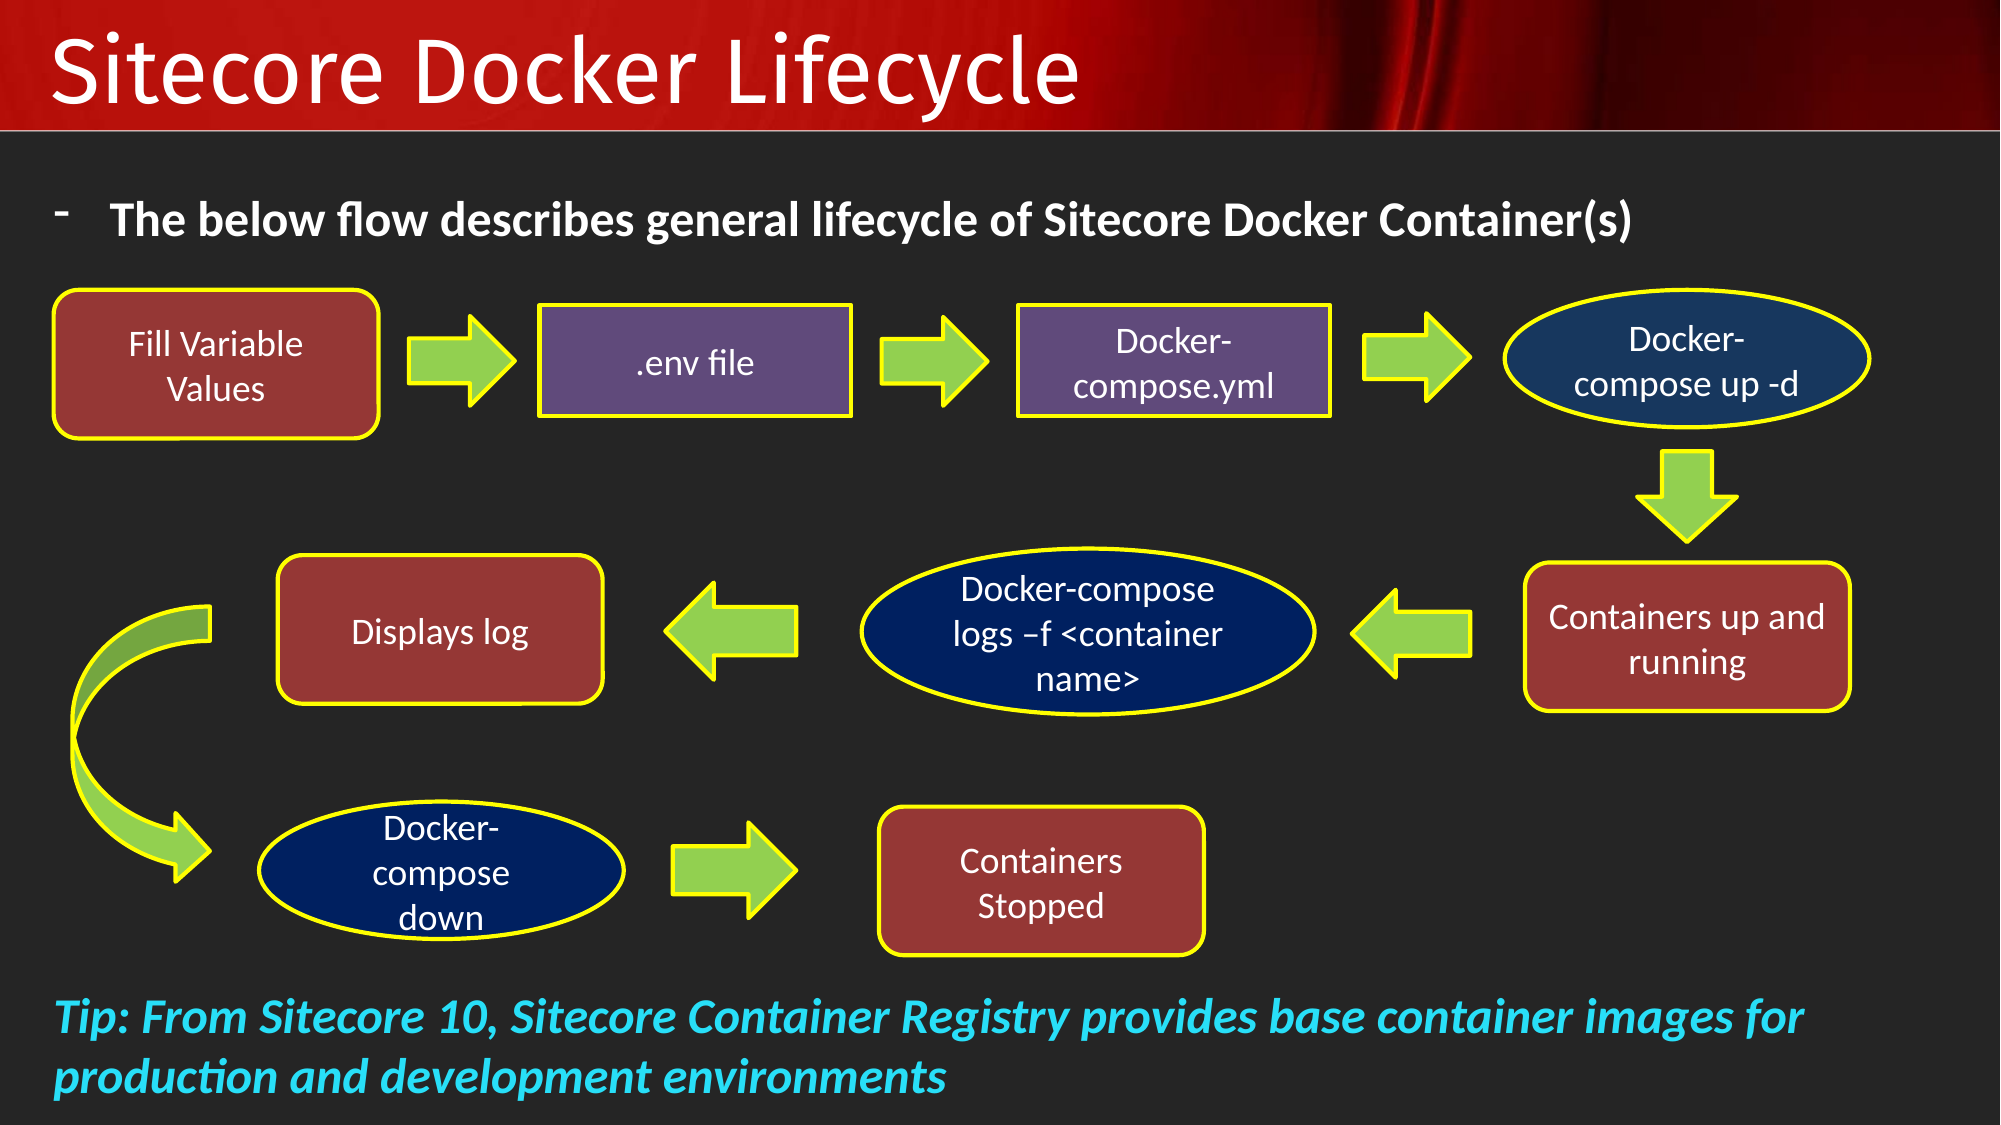

# Sitecore Docker Lifecycle
The below flow describes general lifecycle of Sitecore Docker Container(s)
Fill Variable Values
Docker-compose up -d
.env file
Docker-compose.yml

Docker-compose logs –f <container name>
Displays log
Containers up and running

Docker-compose down
Containers Stopped

Tip: From Sitecore 10, Sitecore Container Registry provides base container images for production and development environments